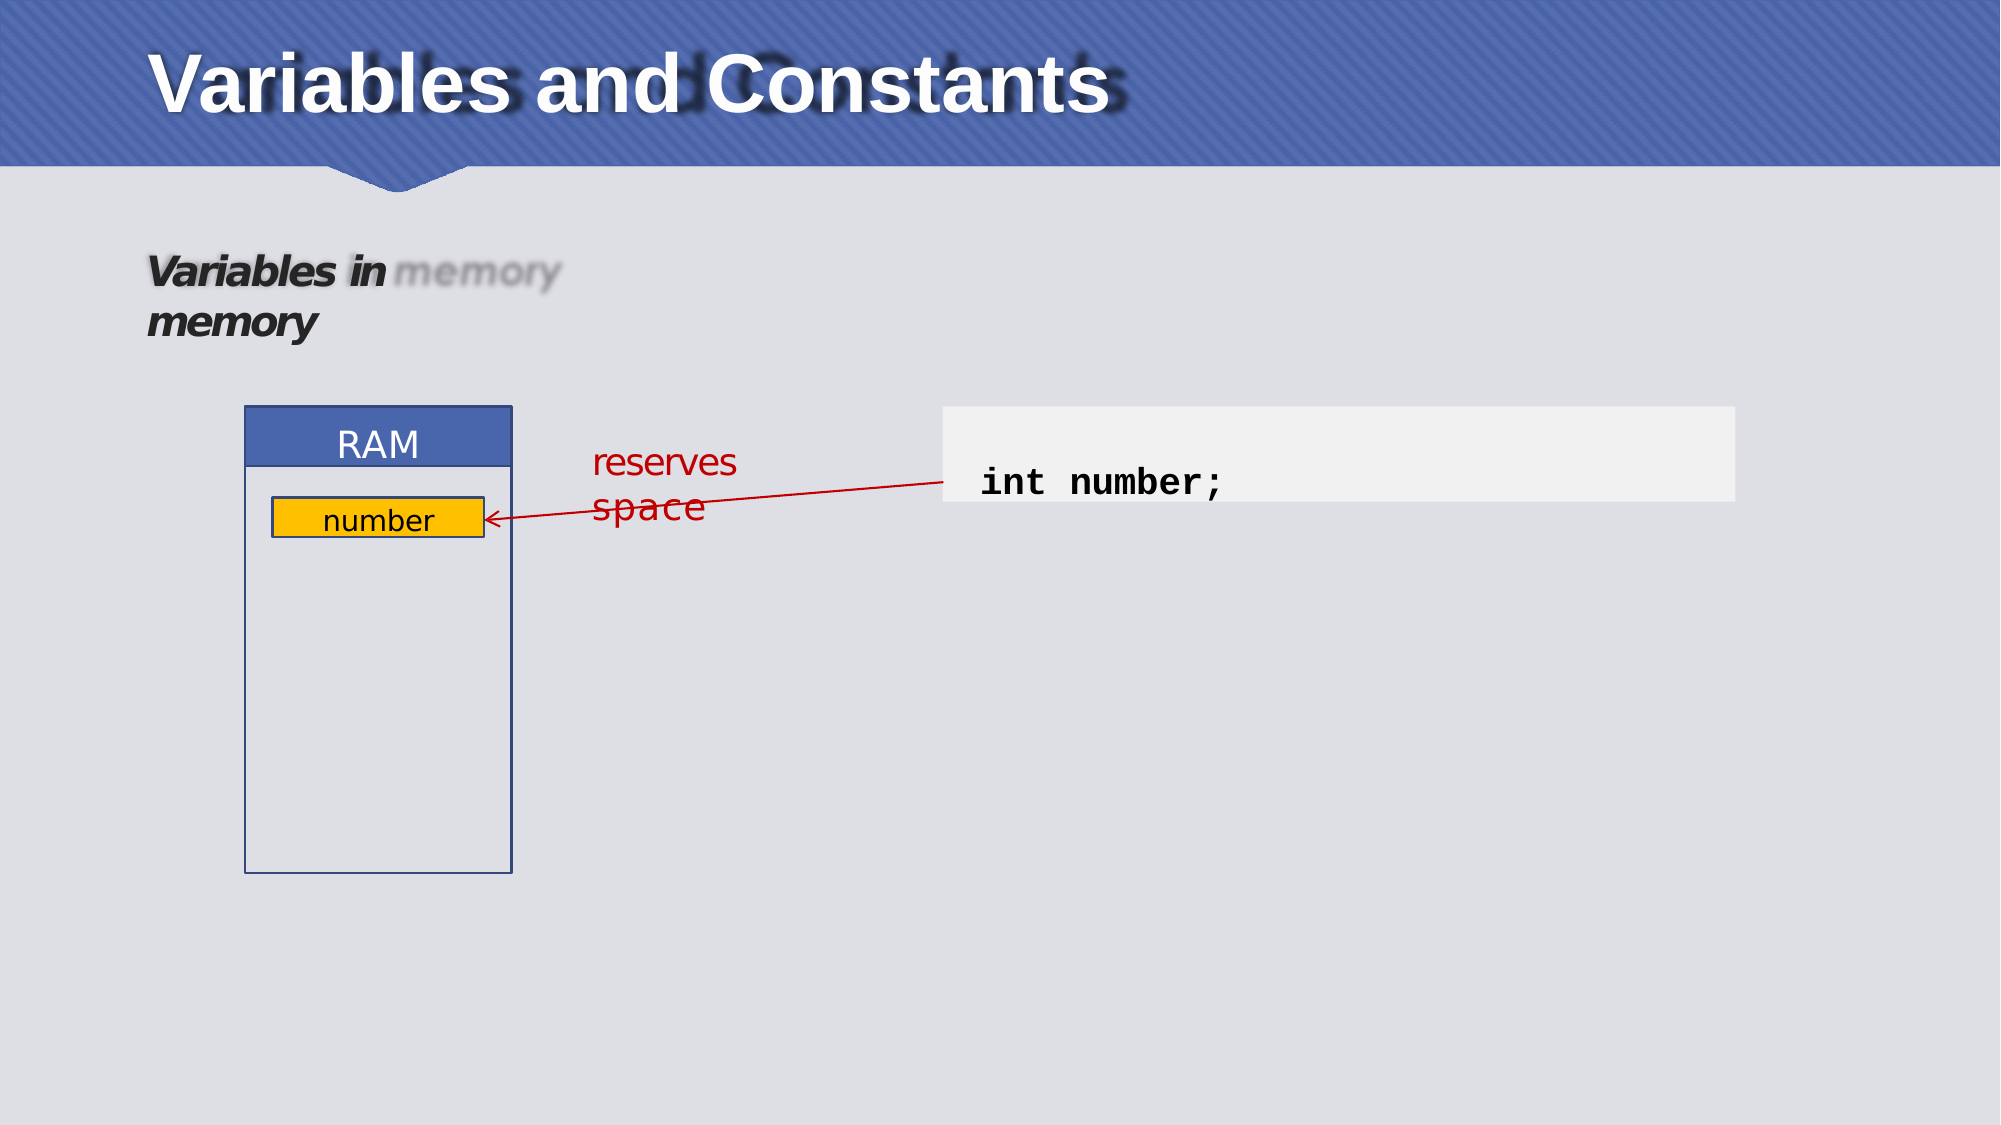

# Variables and Constants

Variables in memory

RAM

int number;
reserves space

number